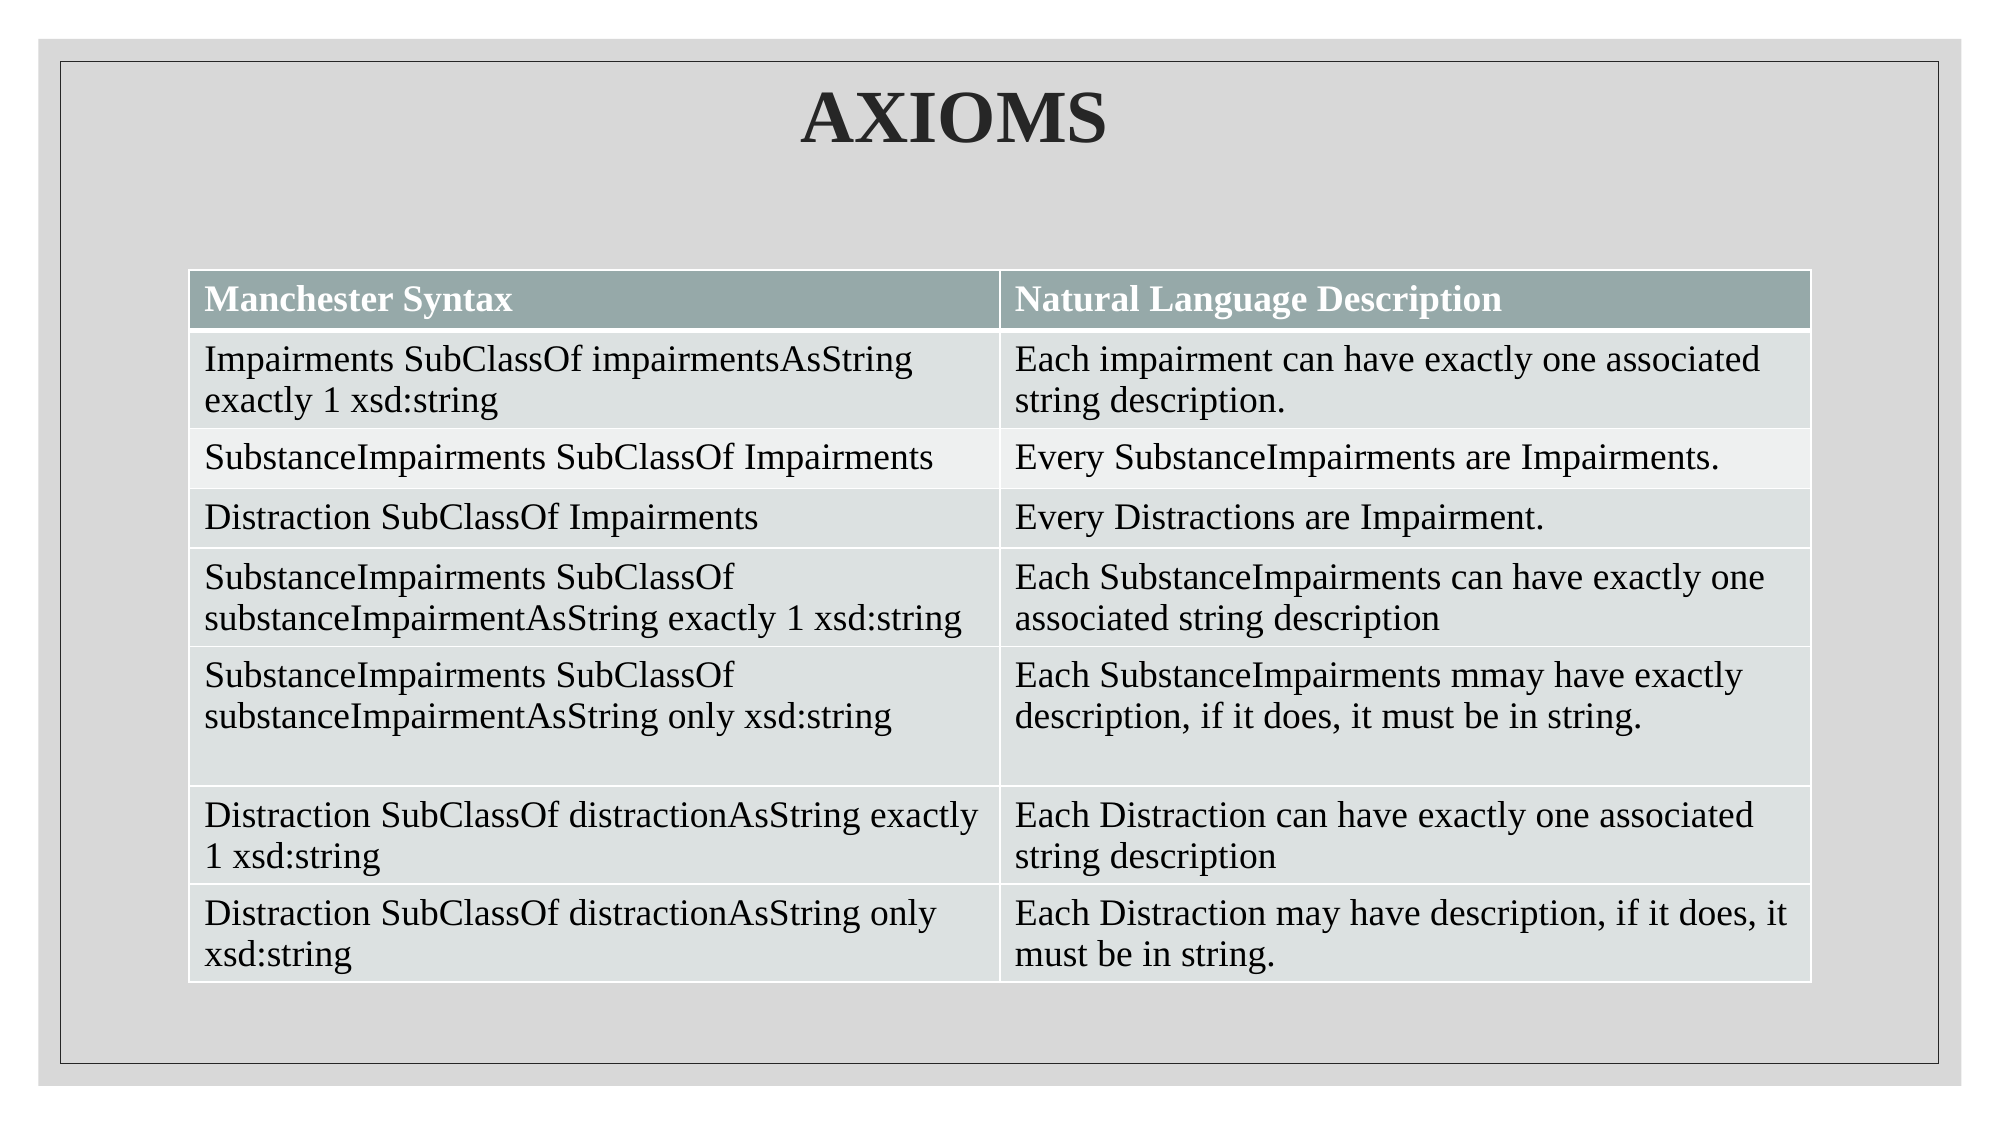

# AXIOMS
| Manchester Syntax | Natural Language Description |
| --- | --- |
| Impairments SubClassOf impairmentsAsString exactly 1 xsd:string | Each impairment can have exactly one associated string description. |
| SubstanceImpairments SubClassOf Impairments | Every SubstanceImpairments are Impairments. |
| Distraction SubClassOf Impairments | Every Distractions are Impairment. |
| SubstanceImpairments SubClassOf substanceImpairmentAsString exactly 1 xsd:string | Each SubstanceImpairments can have exactly one associated string description |
| SubstanceImpairments SubClassOf substanceImpairmentAsString only xsd:string | Each SubstanceImpairments mmay have exactly description, if it does, it must be in string. |
| Distraction SubClassOf distractionAsString exactly 1 xsd:string | Each Distraction can have exactly one associated string description |
| Distraction SubClassOf distractionAsString only xsd:string | Each Distraction may have description, if it does, it must be in string. |